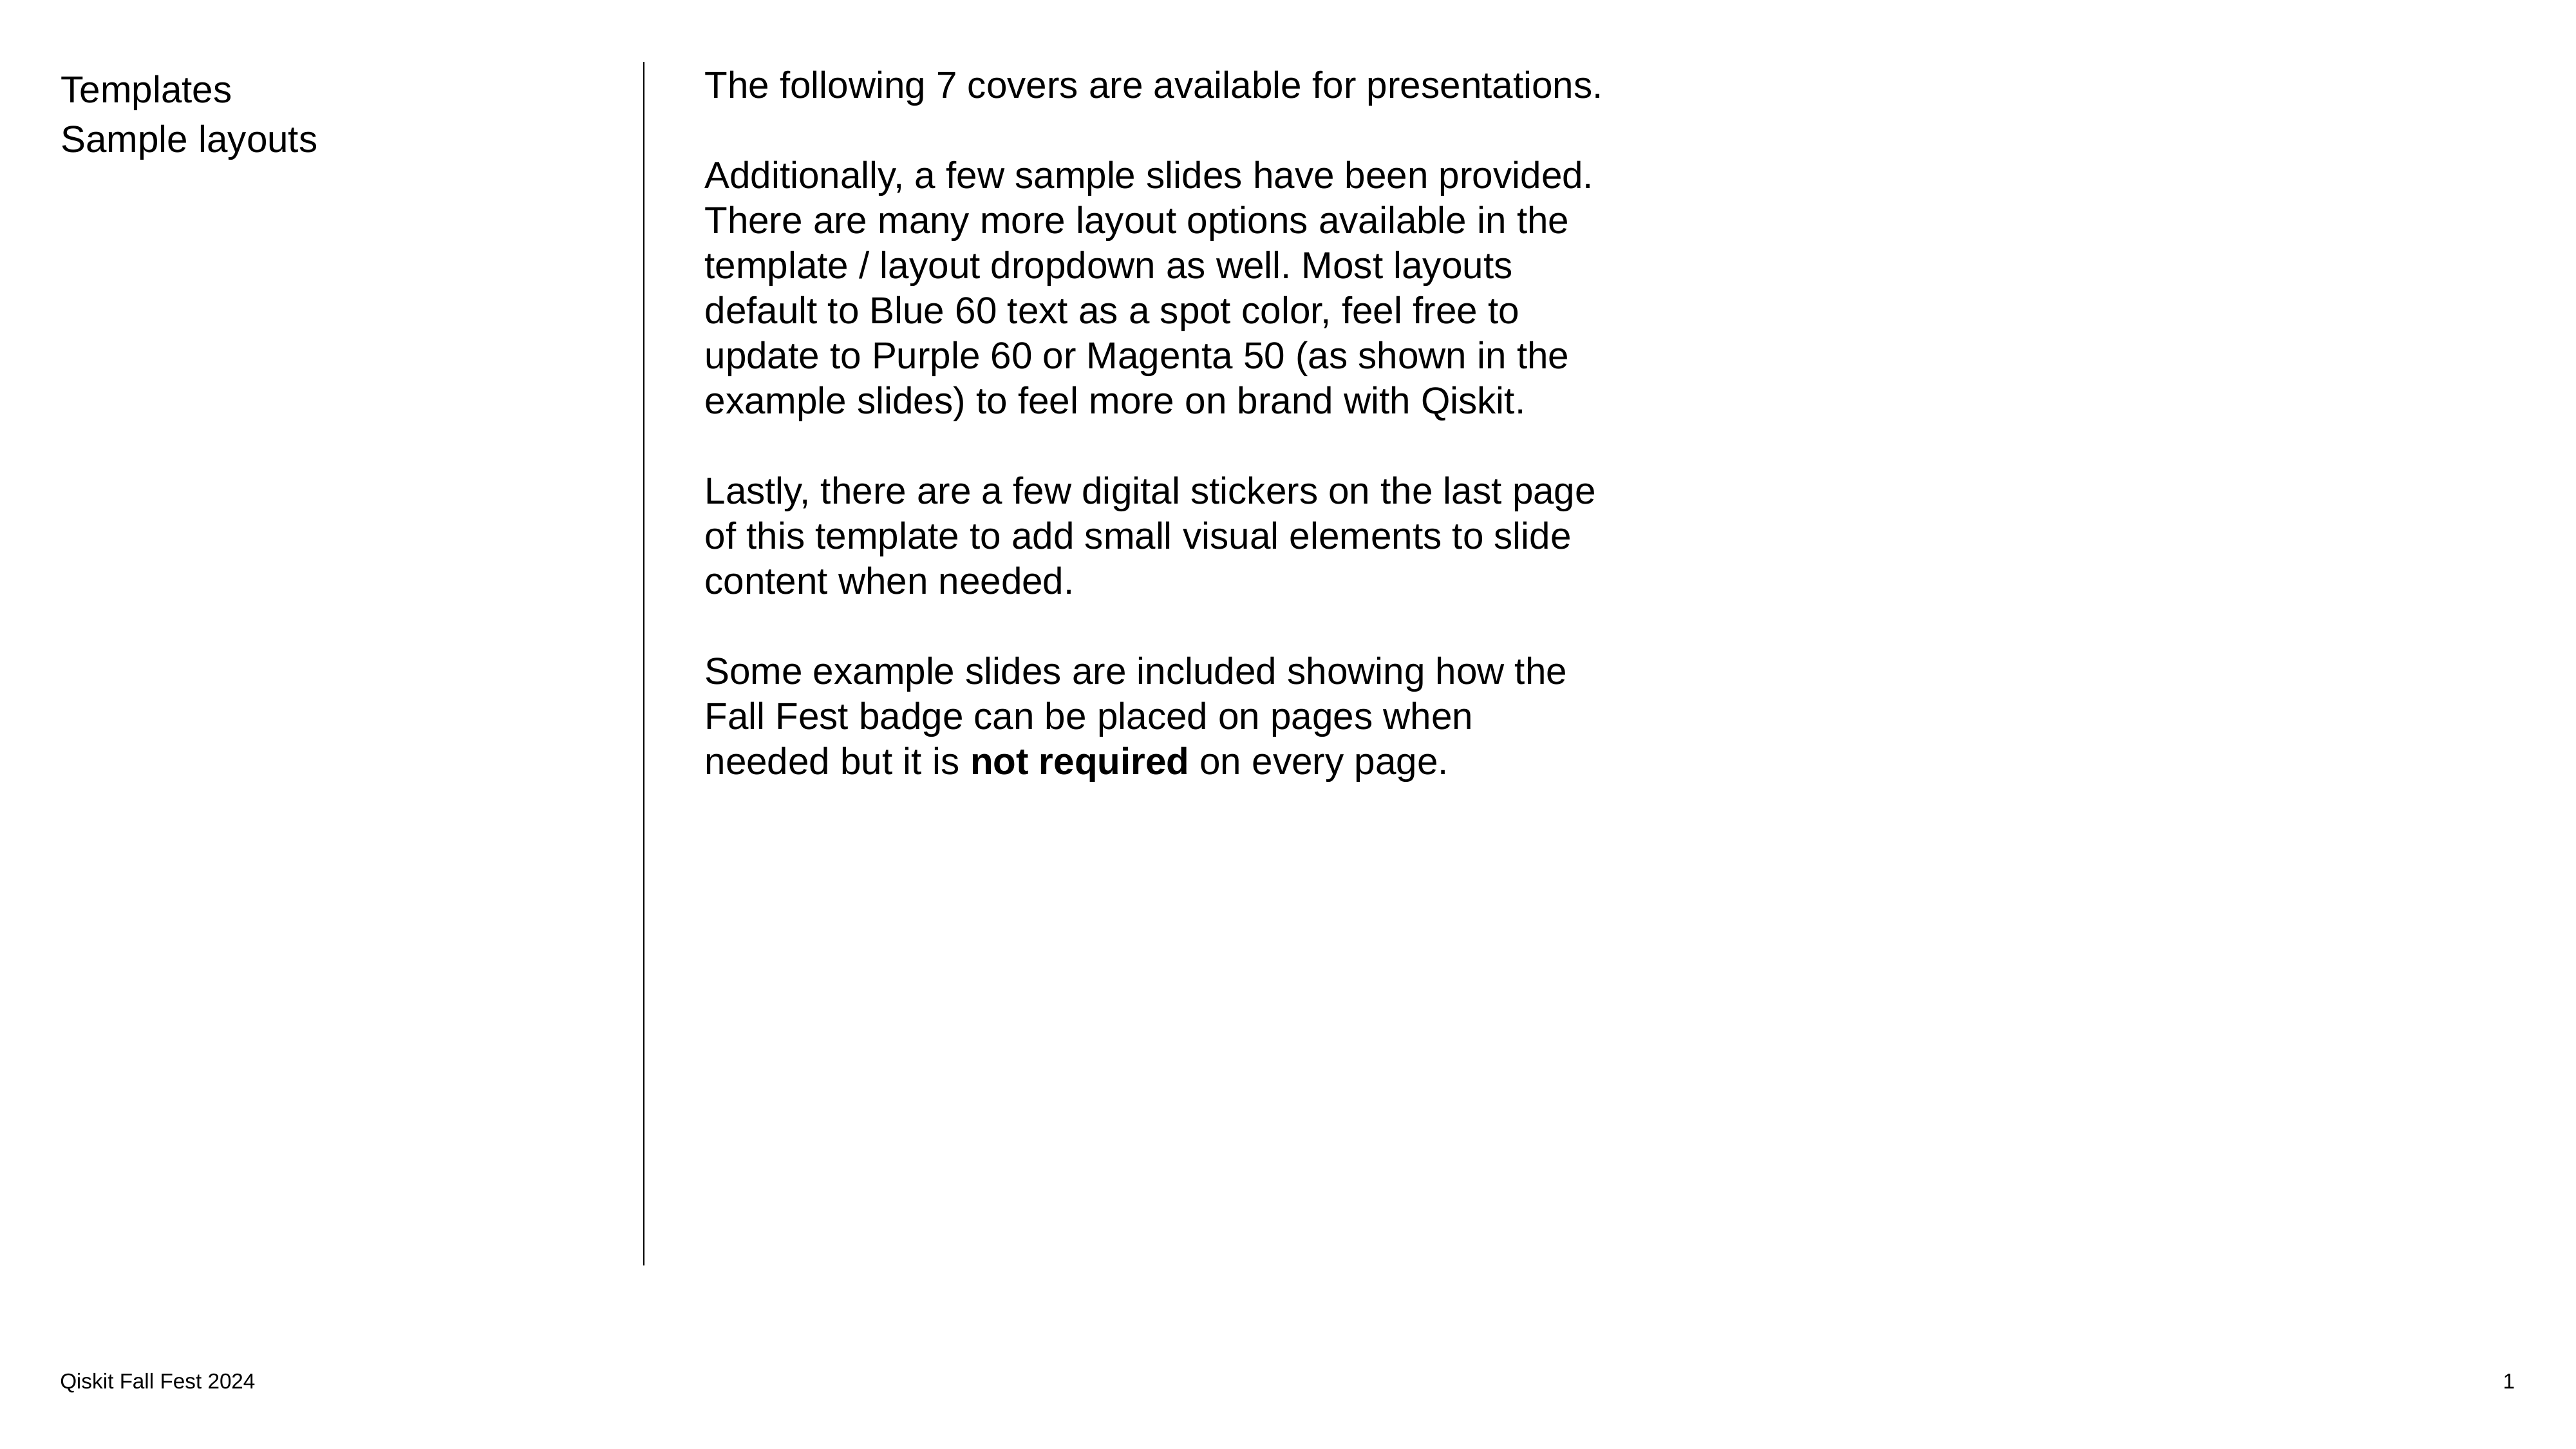

# Templates Sample layouts
The following 7 covers are available for presentations.

Additionally, a few sample slides have been provided. There are many more layout options available in the template / layout dropdown as well. Most layouts default to Blue 60 text as a spot color, feel free to update to Purple 60 or Magenta 50 (as shown in the example slides) to feel more on brand with Qiskit.

Lastly, there are a few digital stickers on the last page of this template to add small visual elements to slide content when needed.

Some example slides are included showing how the Fall Fest badge can be placed on pages when needed but it is not required on every page.
Qiskit Fall Fest 2024
1